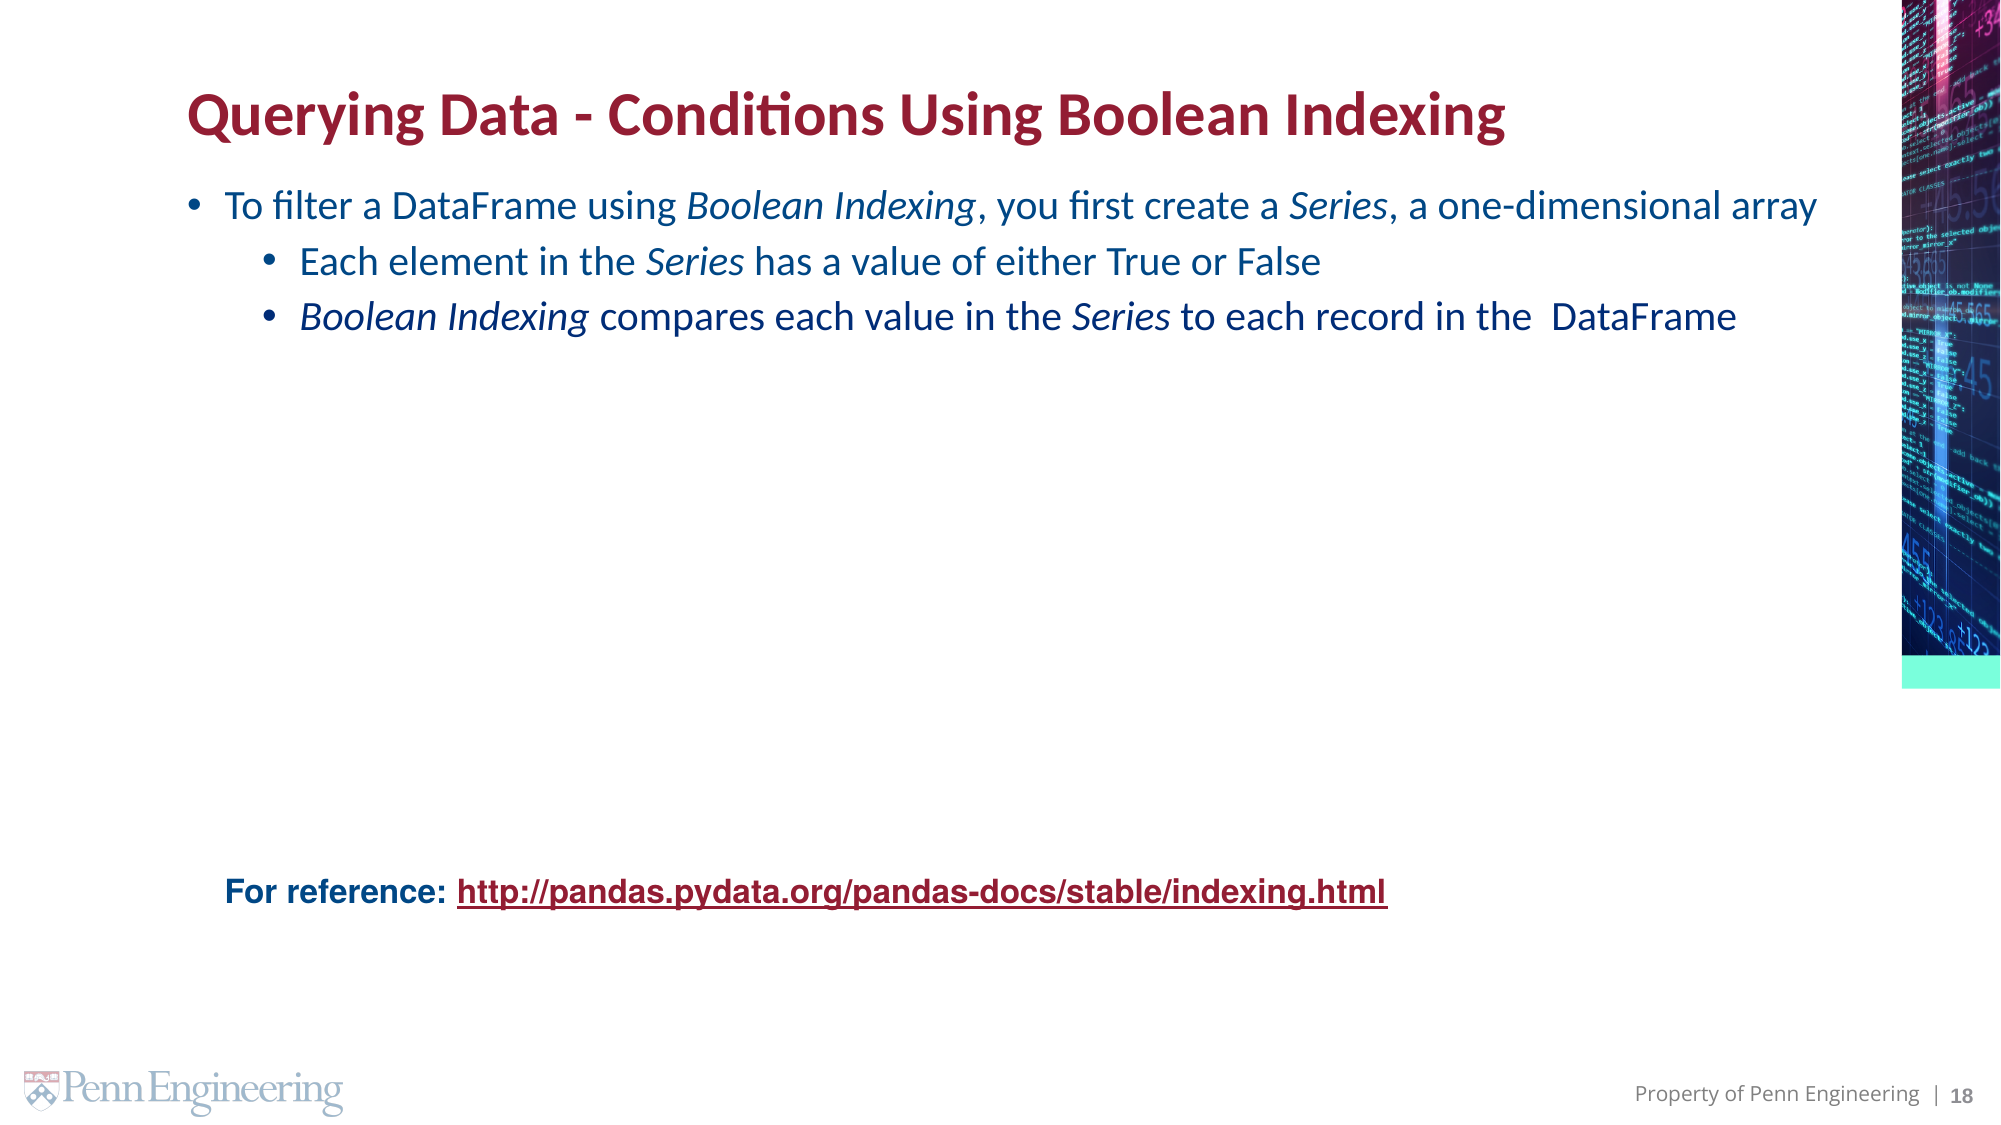

# Querying Data - Conditions Using Boolean Indexing
To filter a DataFrame using Boolean Indexing, you first create a Series, a one-dimensional array
Each element in the Series has a value of either True or False
Boolean Indexing compares each value in the Series to each record in the  DataFrame

For reference: http://pandas.pydata.org/pandas-docs/stable/indexing.html

18